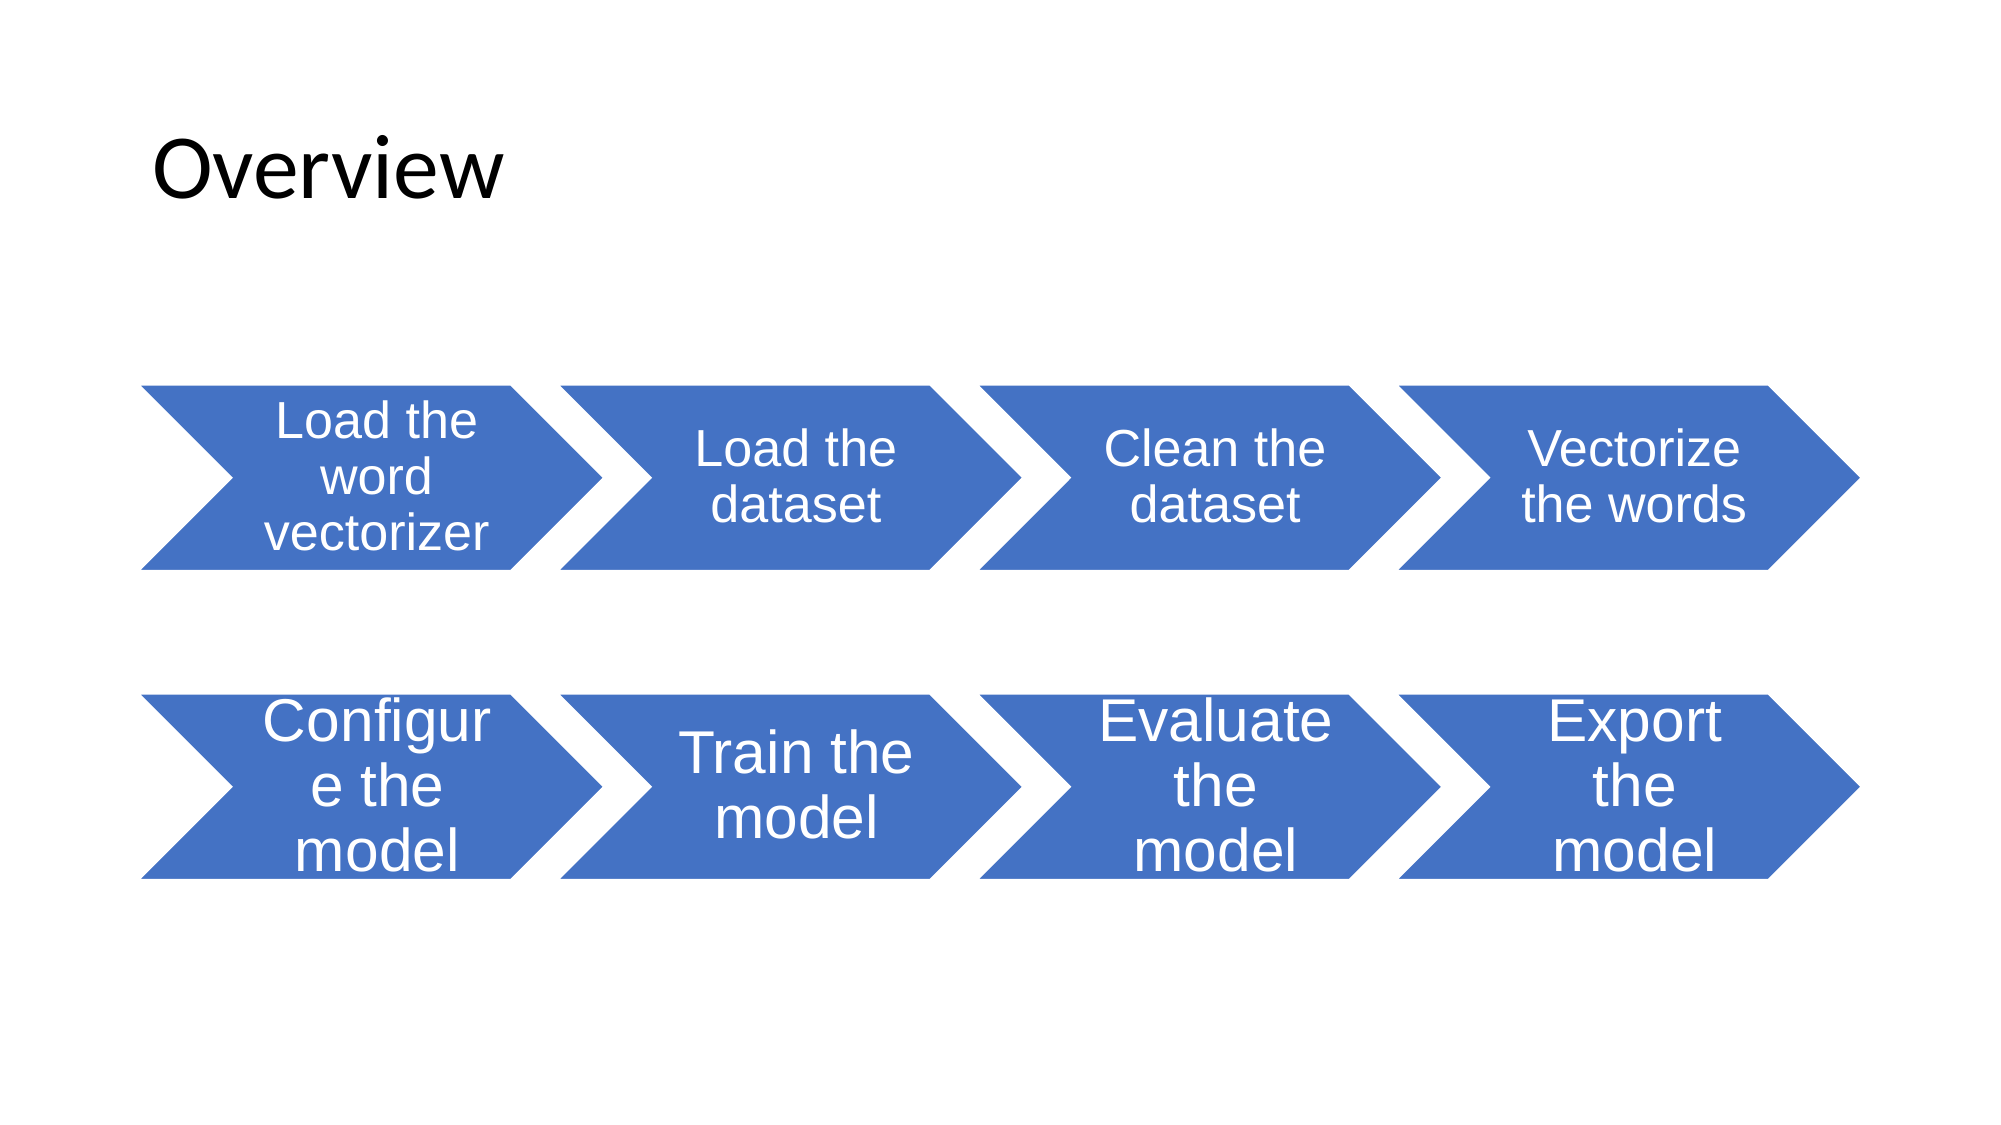

Overview
Load the word vectorizer
Load the dataset
Clean the dataset
Vectorize the words
Configure the model
Train the model
Evaluate the model
Export the model